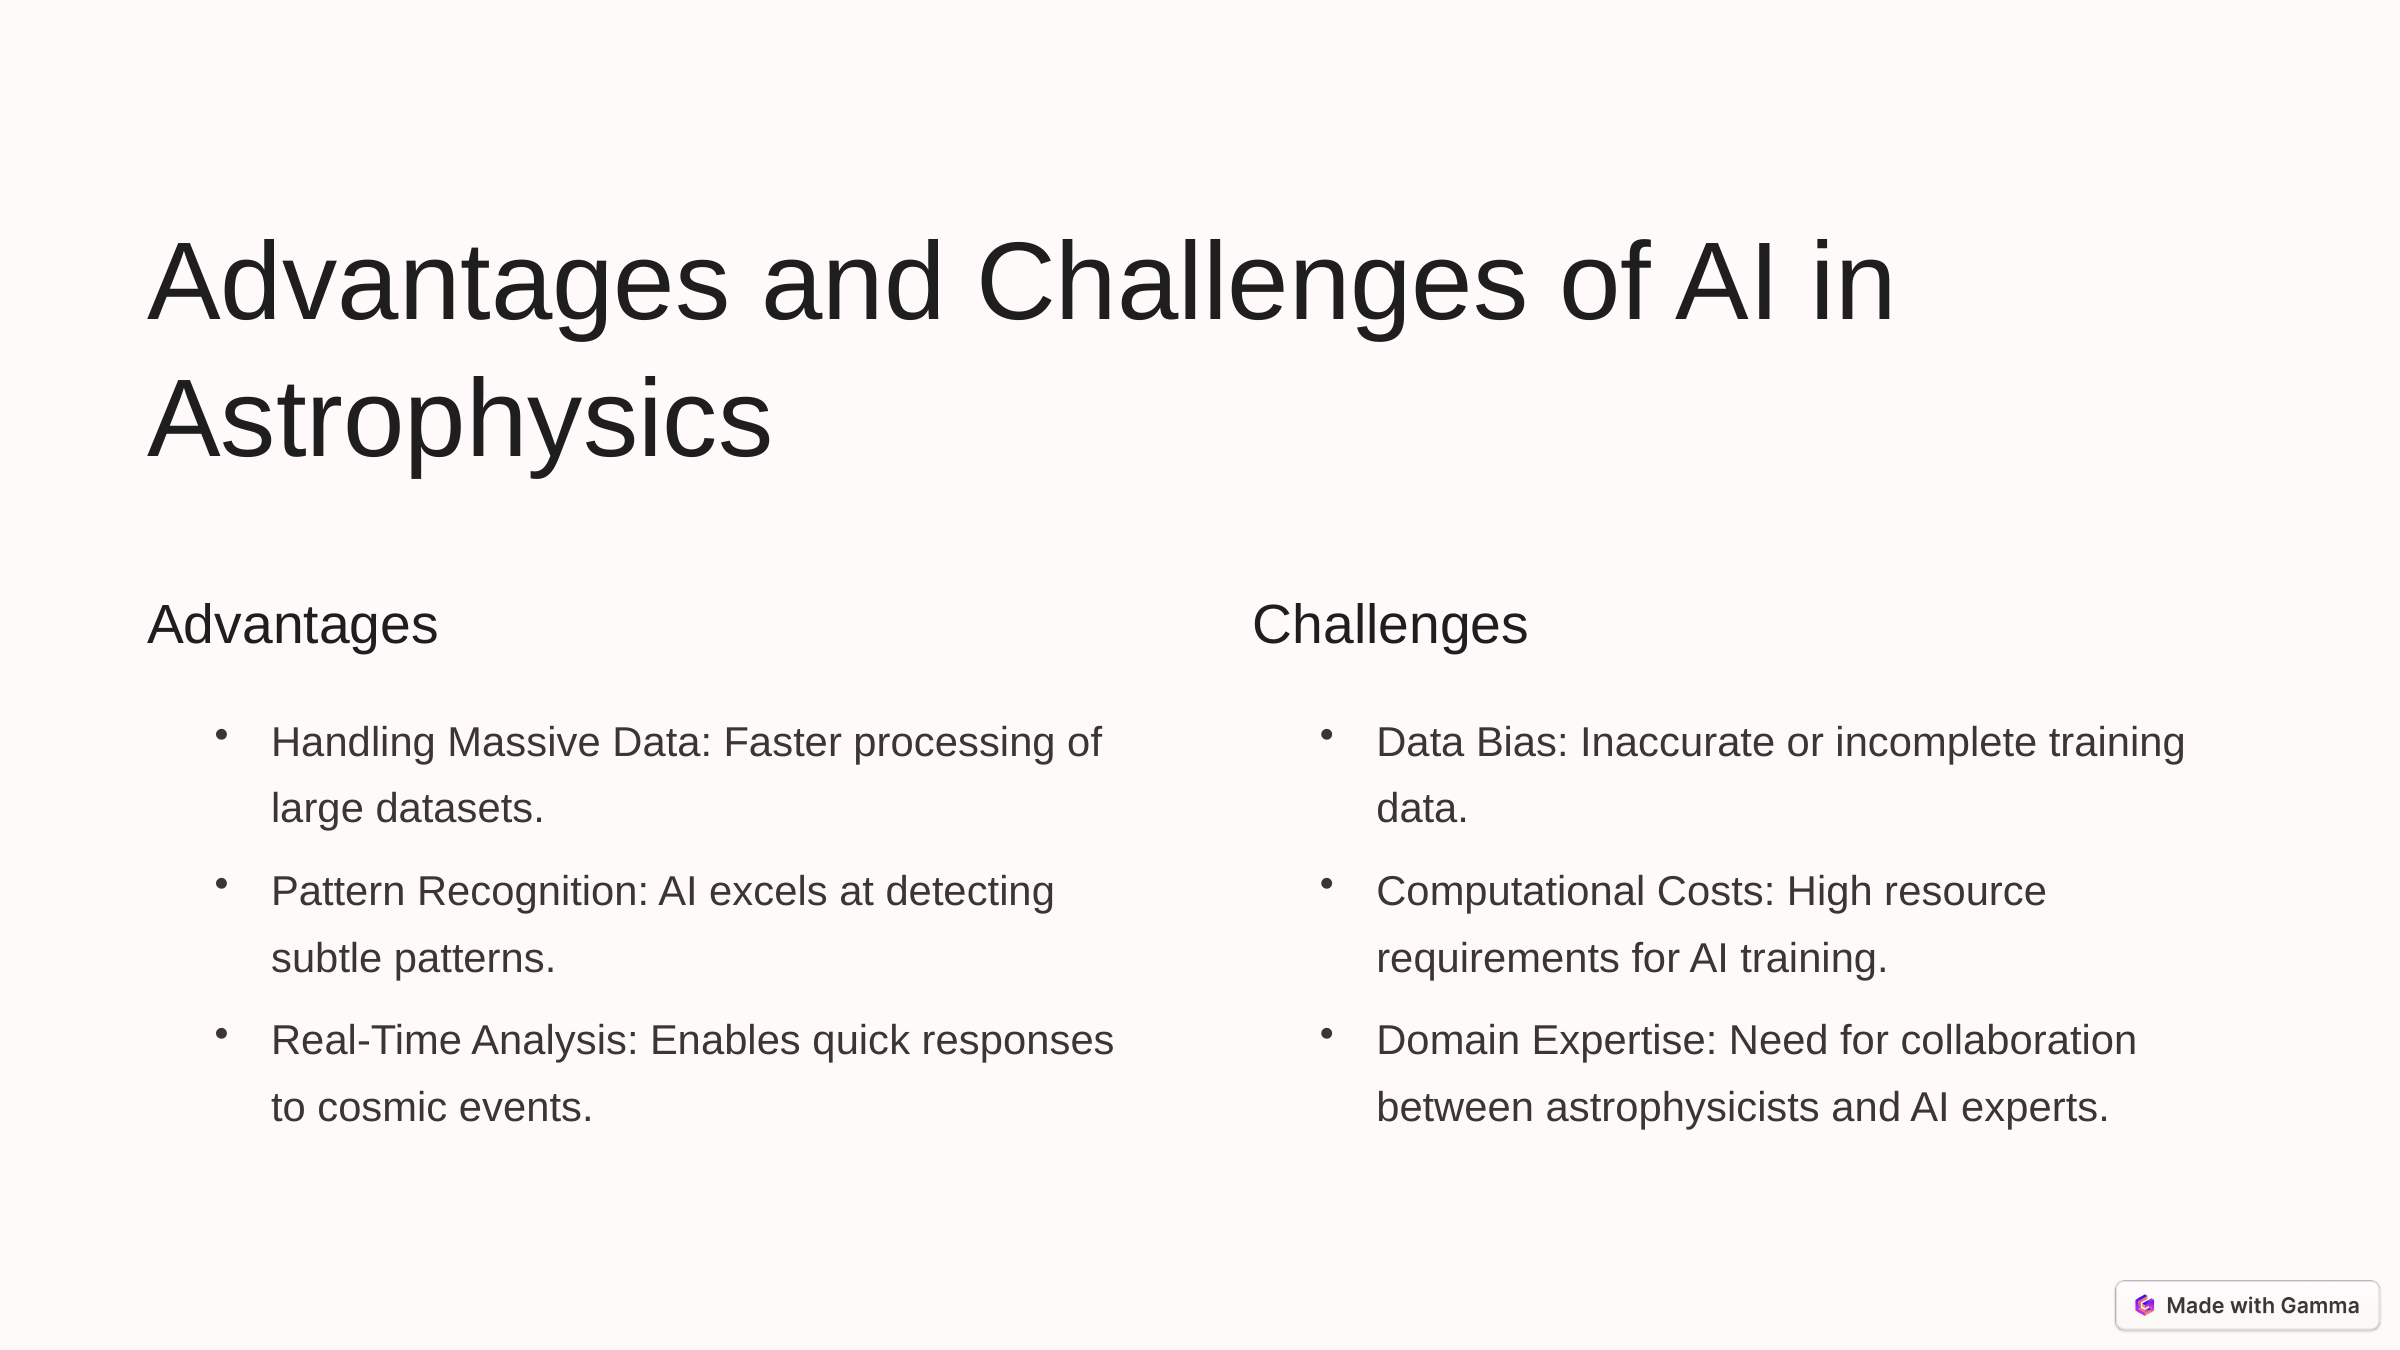

Advantages and Challenges of AI in Astrophysics
Advantages
Challenges
Handling Massive Data: Faster processing of large datasets.
Data Bias: Inaccurate or incomplete training data.
Pattern Recognition: AI excels at detecting subtle patterns.
Computational Costs: High resource requirements for AI training.
Real-Time Analysis: Enables quick responses to cosmic events.
Domain Expertise: Need for collaboration between astrophysicists and AI experts.